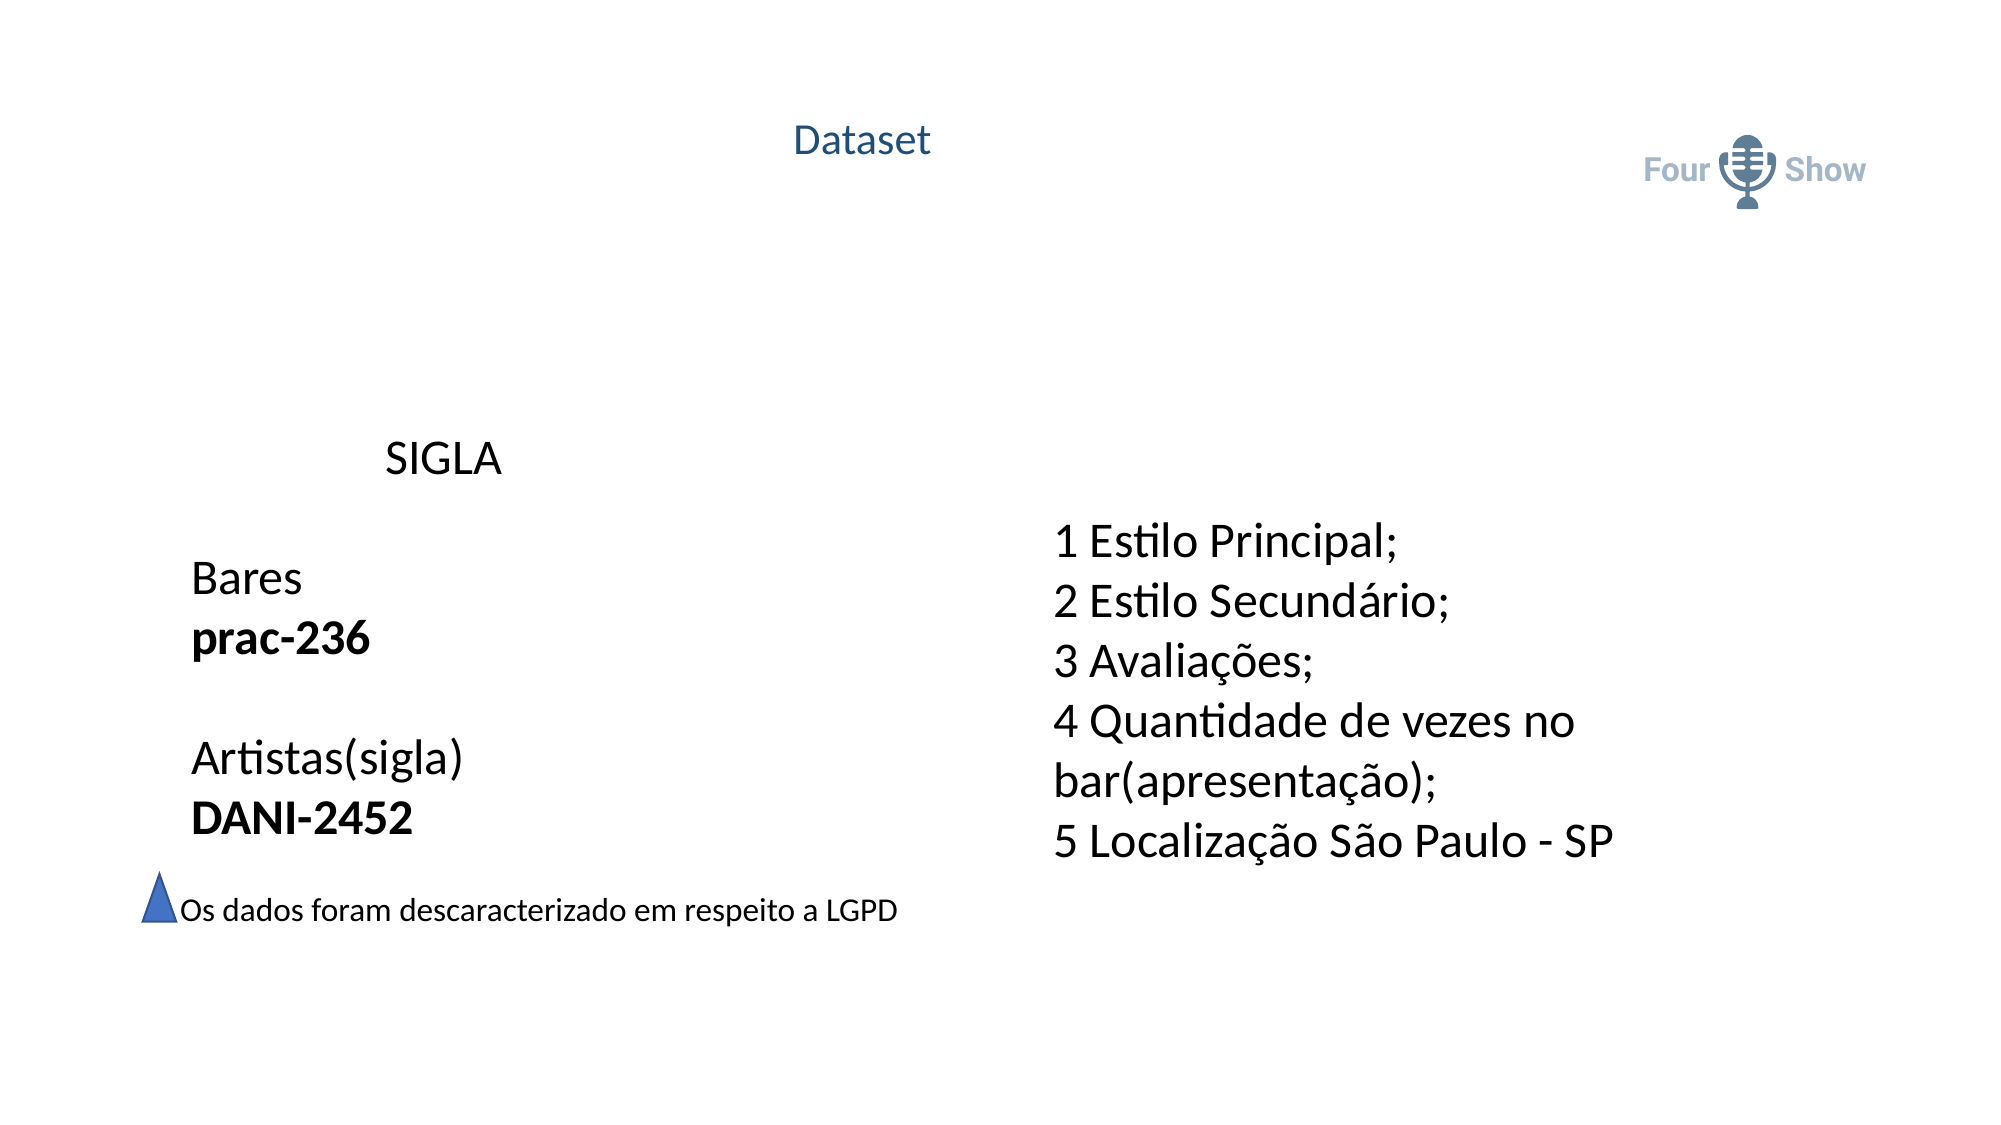

# Dataset

Four         Show

SIGLA

Bares
prac-236

Artistas(sigla)
DANI-2452

1 Estilo Principal;
2 Estilo Secundário;
3 Avaliações;
4 Quantidade de vezes no bar(apresentação);
5 Localização São Paulo - SP
  Os dados foram descaracterizado em respeito a LGPD